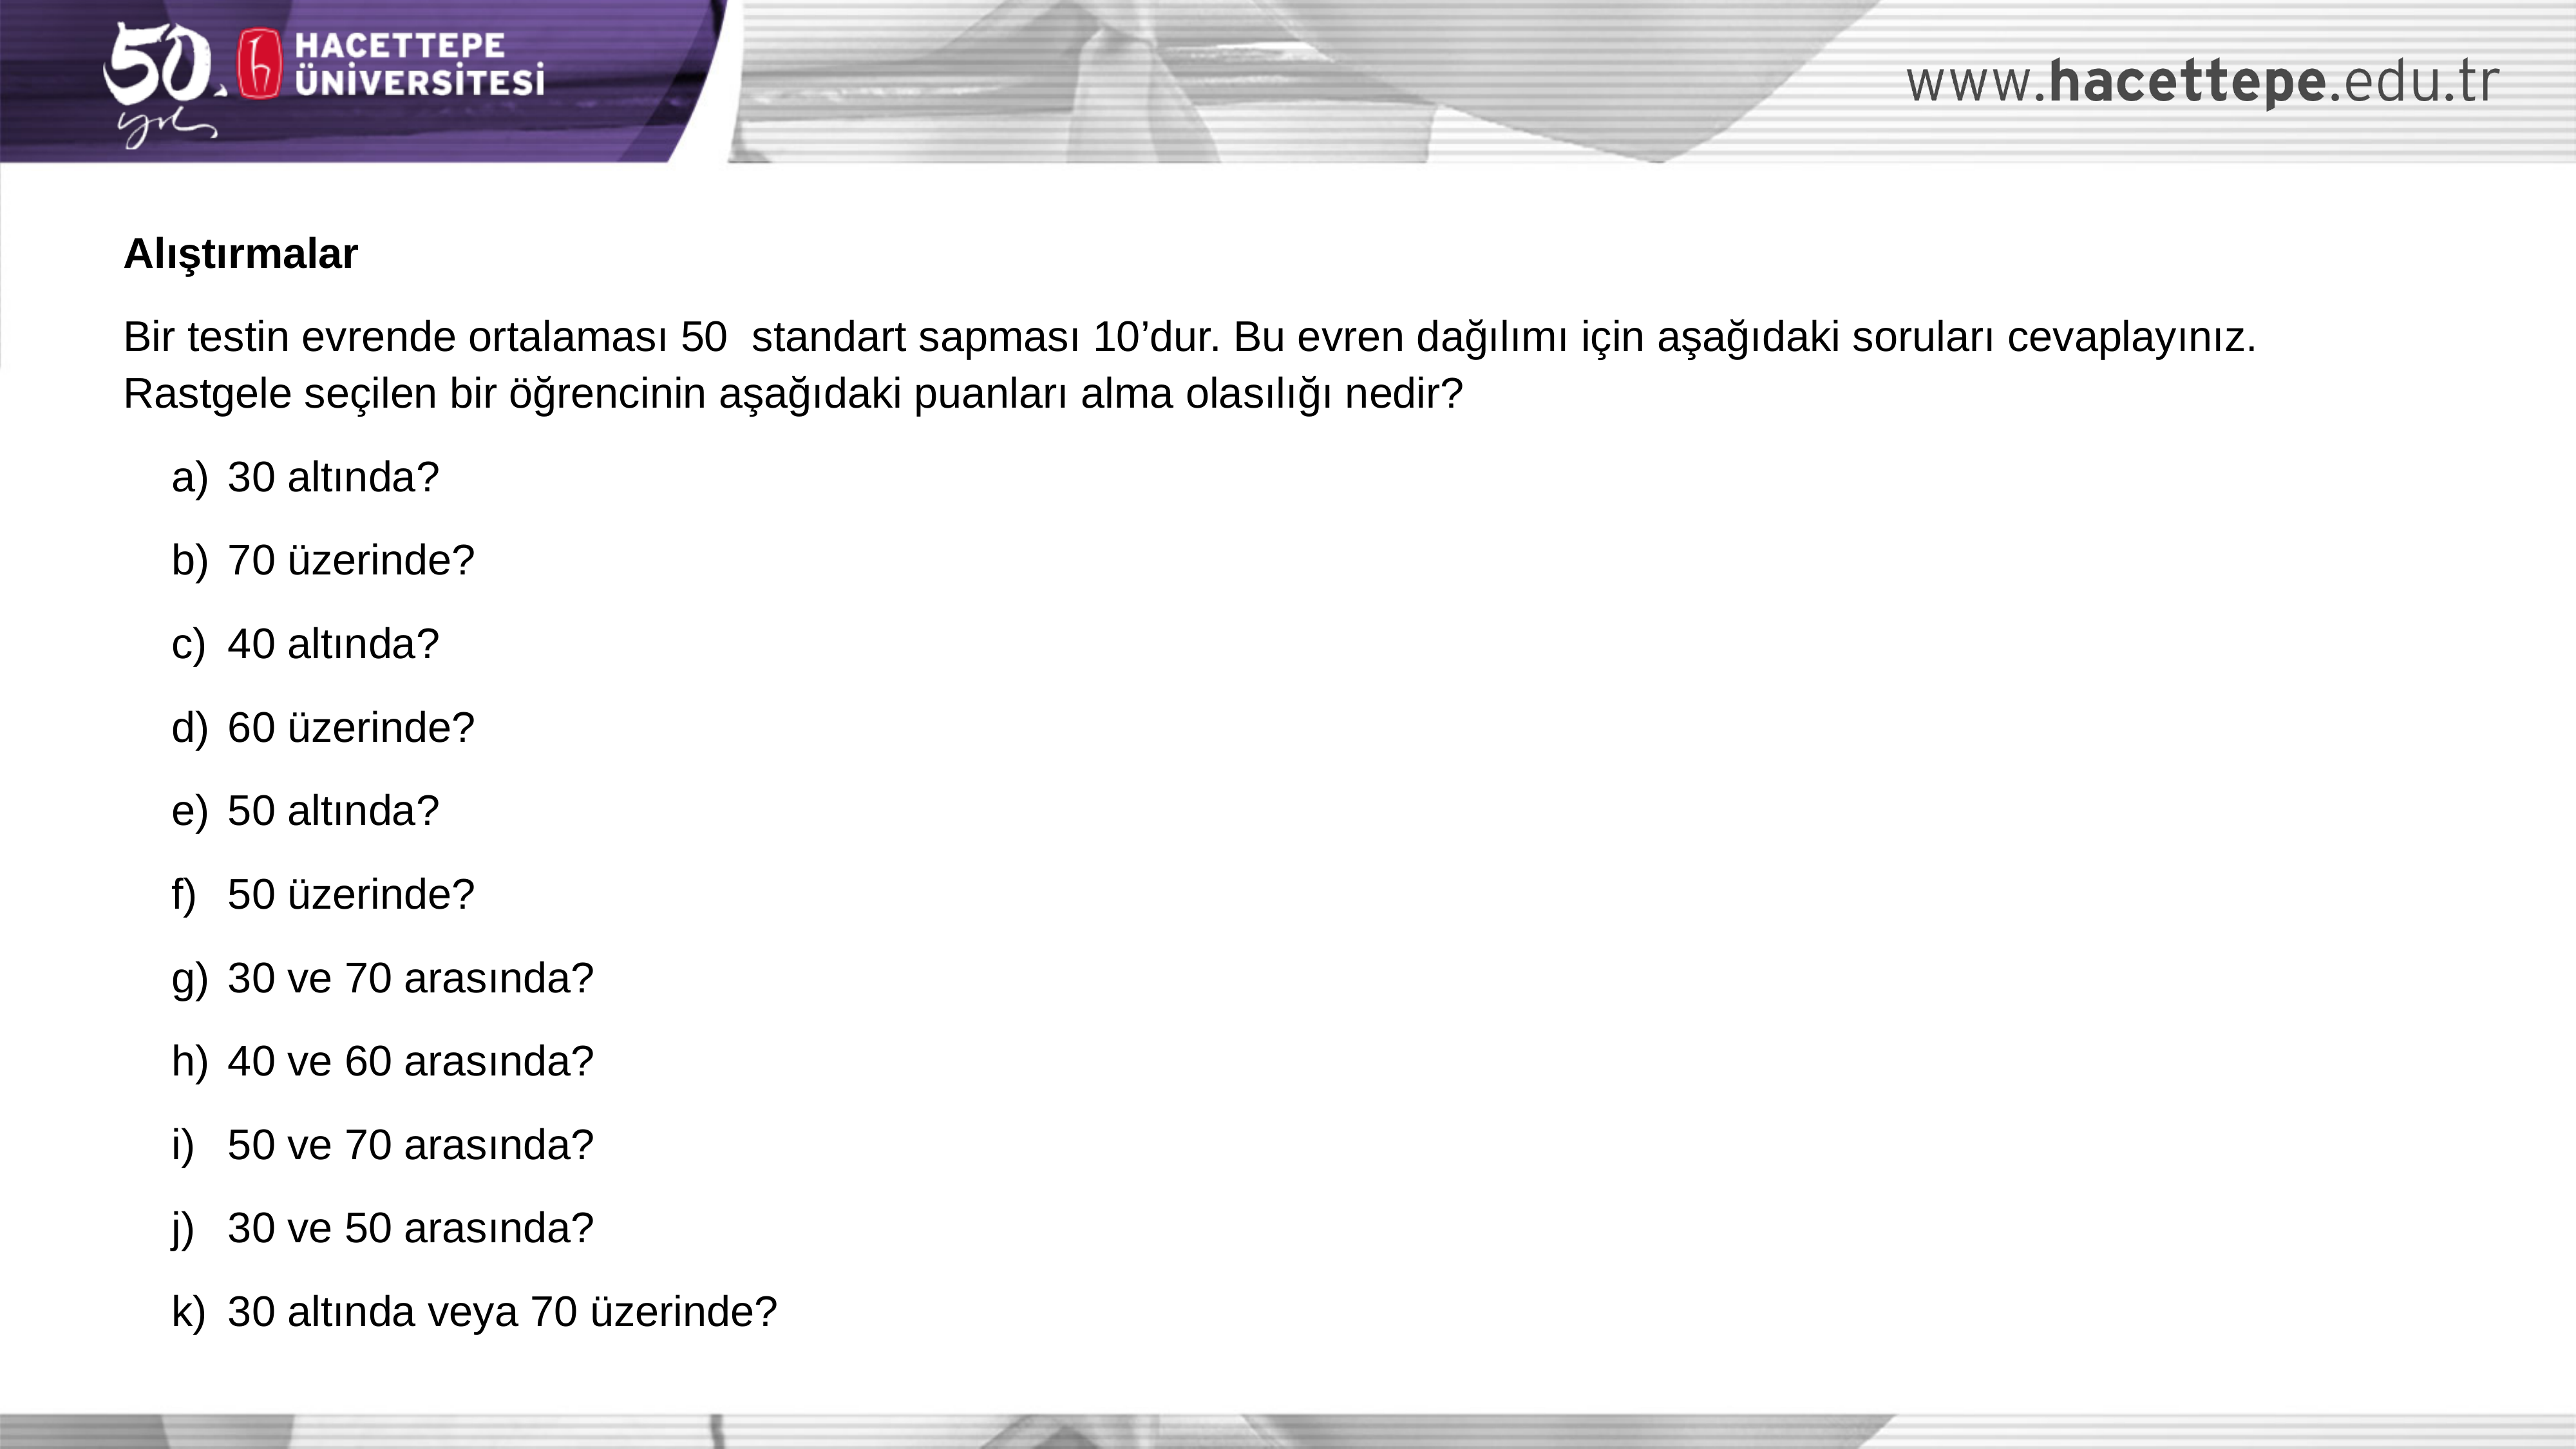

Alıştırmalar
Bir testin evrende ortalaması 50  standart sapması 10’dur. Bu evren dağılımı için aşağıdaki soruları cevaplayınız. Rastgele seçilen bir öğrencinin aşağıdaki puanları alma olasılığı nedir?
30 altında?
70 üzerinde?
40 altında?
60 üzerinde?
50 altında?
50 üzerinde?
30 ve 70 arasında?
40 ve 60 arasında?
50 ve 70 arasında?
30 ve 50 arasında?
30 altında veya 70 üzerinde?